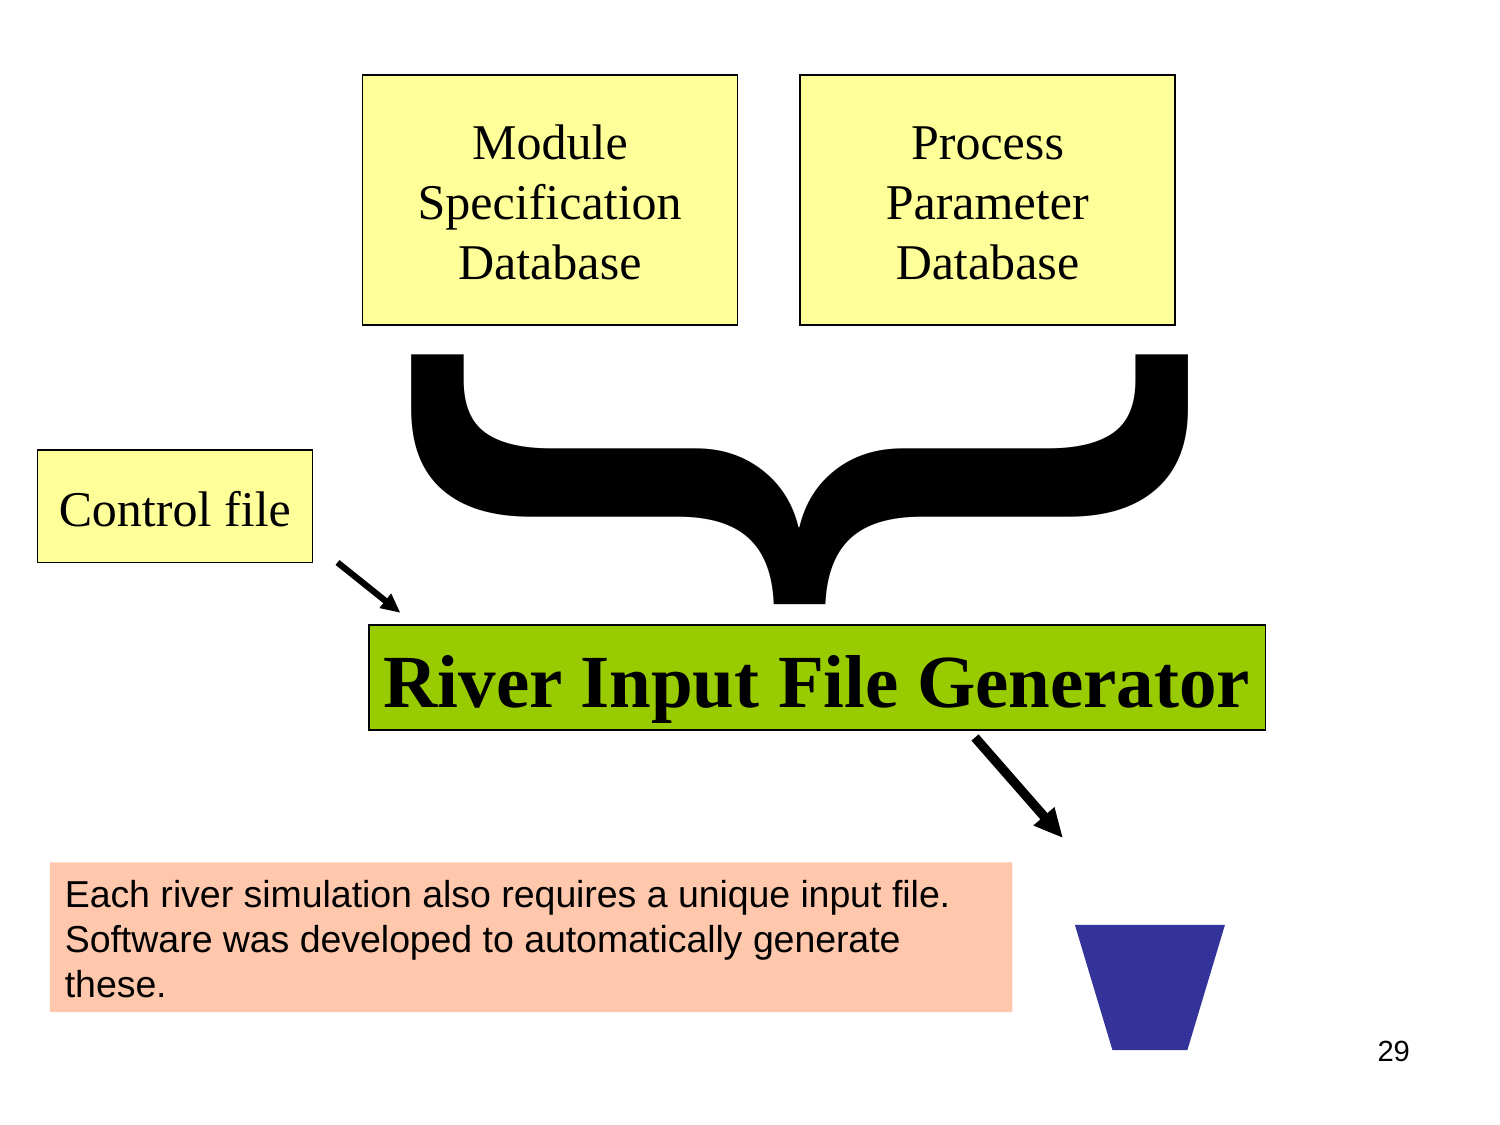

{
Module
Specification
Database
Process
Parameter
Database
Control file

River Input File Generator

Each river simulation also requires a unique input file.  Software was developed to automatically generate these.

29